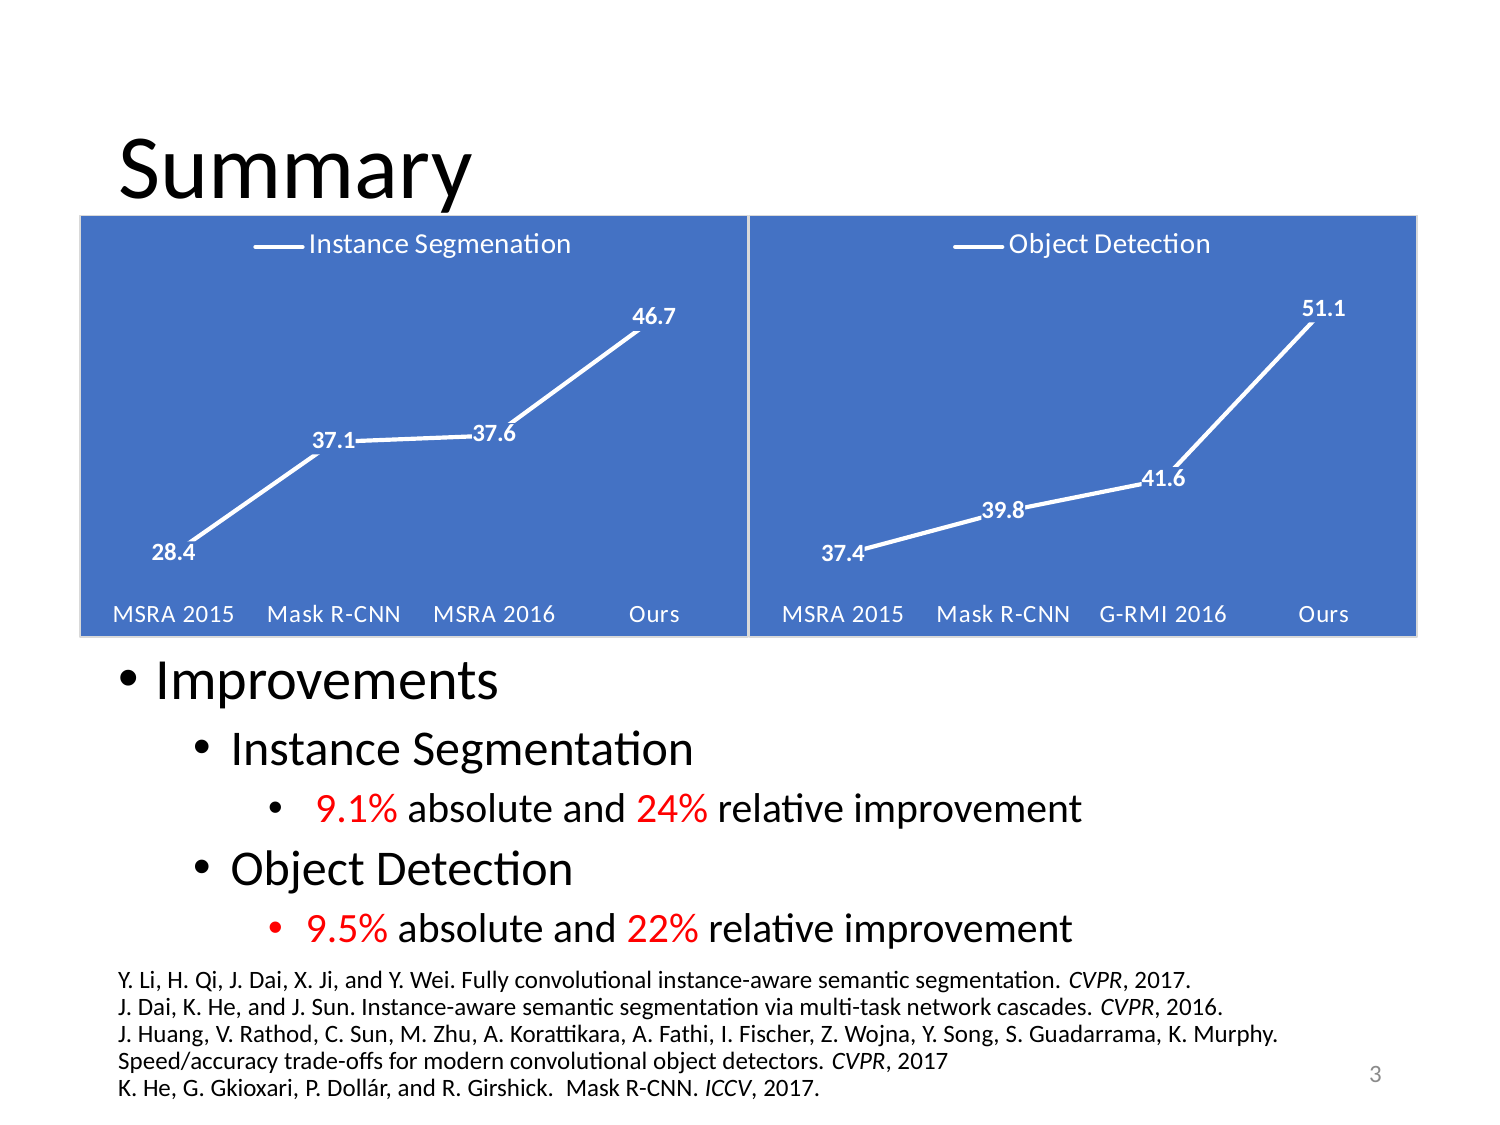

# Summary

### Chart

| Category | Instance Segmenation |
|---|---|
| MSRA 2015 | 28.4 |
| Mask R-CNN | 37.1 |
| MSRA 2016 | 37.6 |
| Ours | 46.7 |

### Chart

| Category | Object Detection |
|---|---|
| MSRA 2015 | 37.4 |
| Mask R-CNN | 39.8 |
| G-RMI 2016 | 41.6 |
| Ours | 51.1 |

Improvements
Instance Segmentation
 9.1% absolute and 24% relative improvement
Object Detection
9.5% absolute and 22% relative improvement

Y. Li, H. Qi, J. Dai, X. Ji, and Y. Wei. Fully convolutional instance-aware semantic segmentation. CVPR, 2017.
J. Dai, K. He, and J. Sun. Instance-aware semantic segmentation via multi-task network cascades. CVPR, 2016.
J. Huang, V. Rathod, C. Sun, M. Zhu, A. Korattikara, A. Fathi, I. Fischer, Z. Wojna, Y. Song, S. Guadarrama, K. Murphy. Speed/accuracy trade-offs for modern convolutional object detectors. CVPR, 2017
K. He, G. Gkioxari, P. Dollár, and R. Girshick.  Mask R-CNN. ICCV, 2017.
3